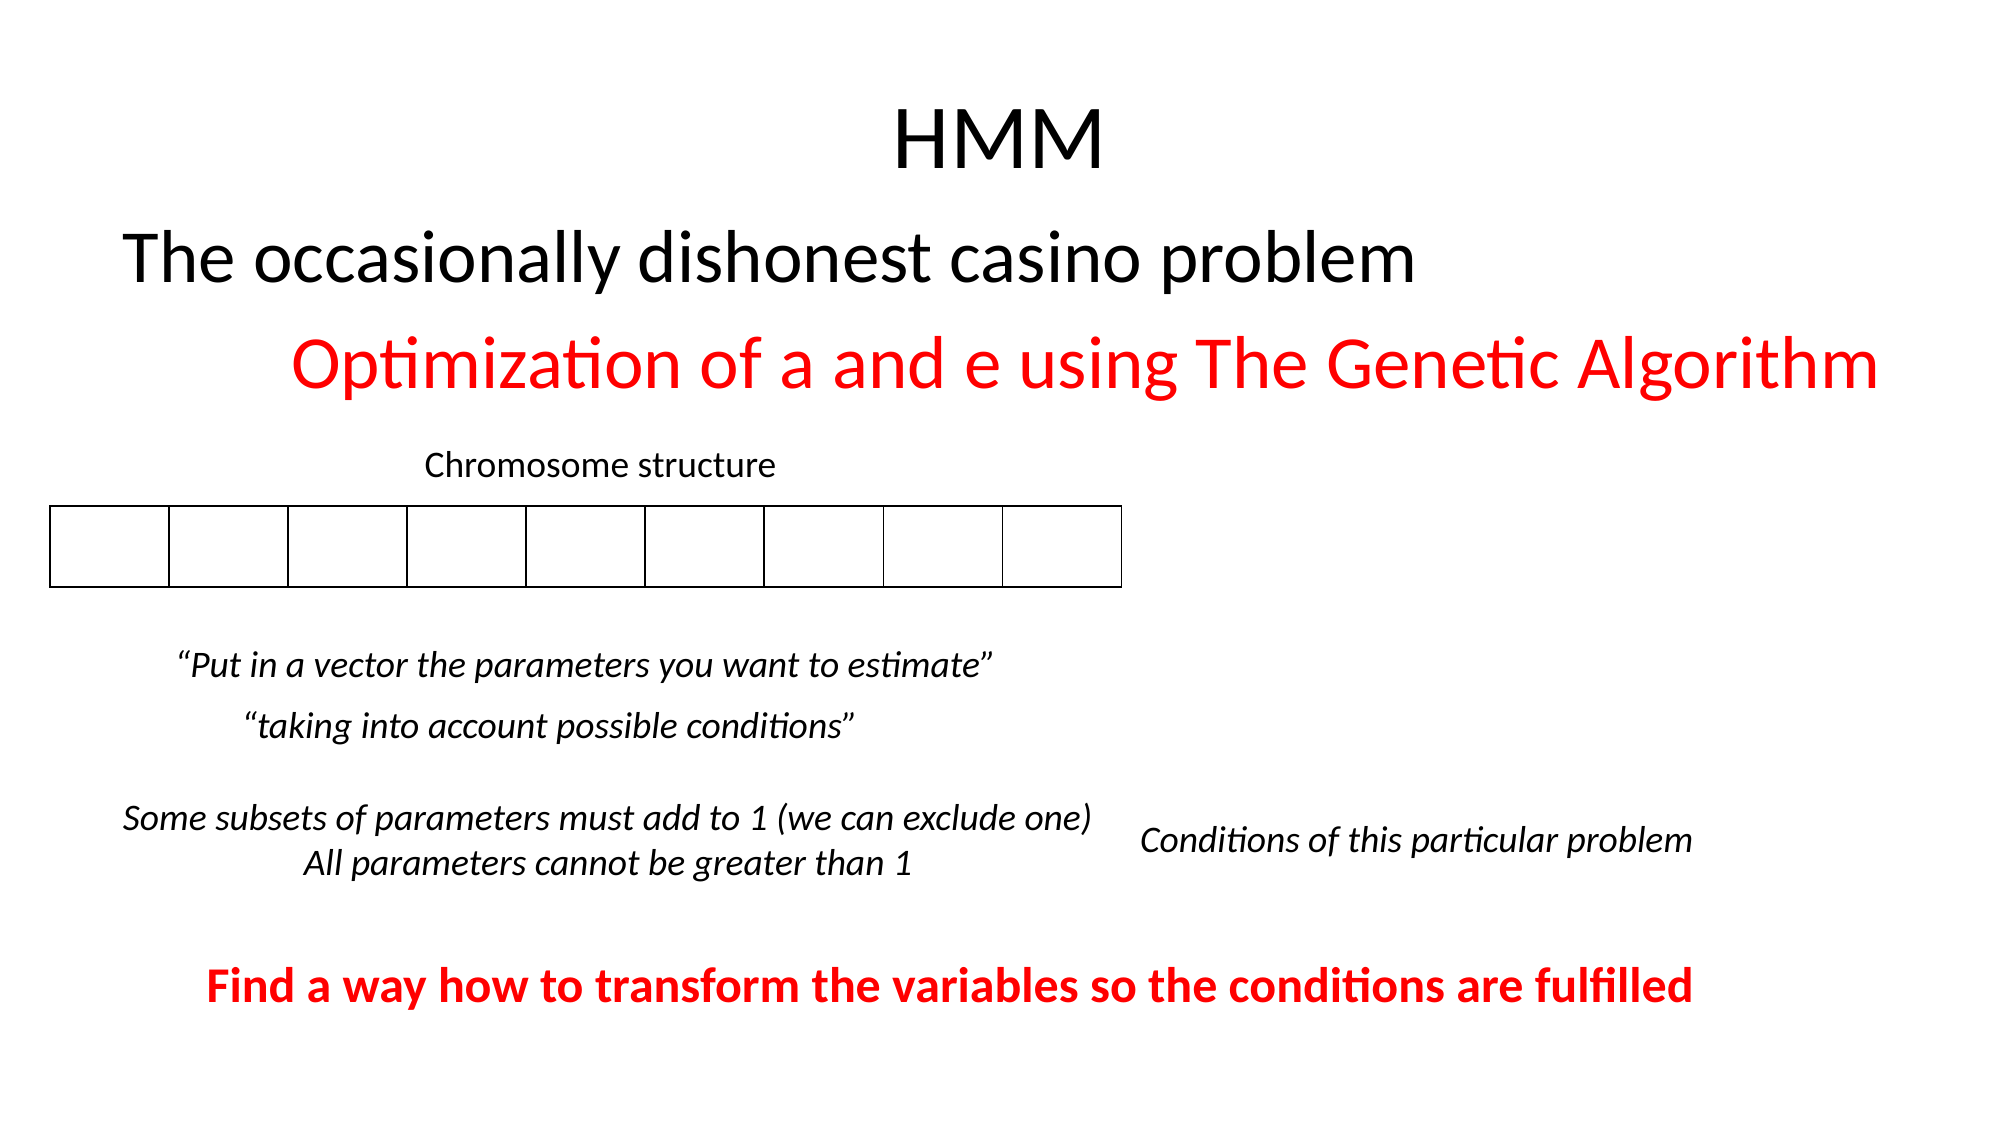

# HMM
The occasionally dishonest casino problem
Optimization of a and e using The Genetic Algorithm
Chromosome structure
|  |  |  |  |  |  |  |  |  |
| --- | --- | --- | --- | --- | --- | --- | --- | --- |
“Put in a vector the parameters you want to estimate”
“taking into account possible conditions”
Some subsets of parameters must add to 1 (we can exclude one)
All parameters cannot be greater than 1
Conditions of this particular problem
Find a way how to transform the variables so the conditions are fulfilled